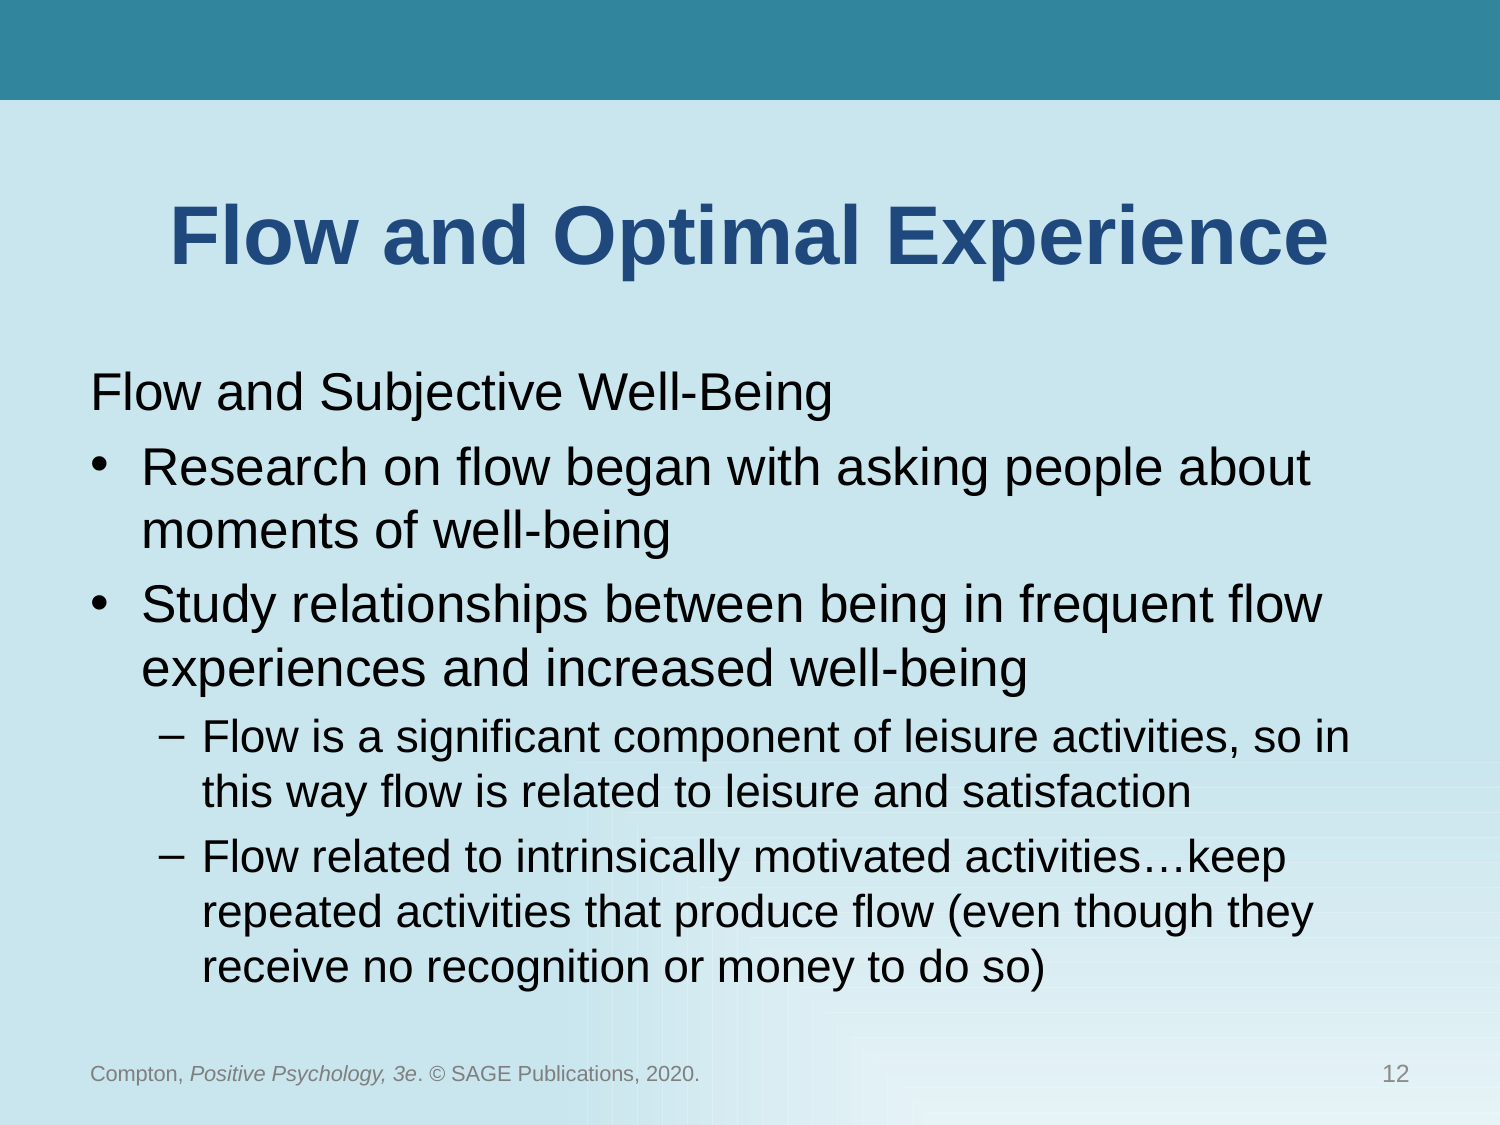

# Flow and Optimal Experience
Flow and Subjective Well-Being
Research on flow began with asking people about moments of well-being
Study relationships between being in frequent flow experiences and increased well-being
Flow is a significant component of leisure activities, so in this way flow is related to leisure and satisfaction
Flow related to intrinsically motivated activities…keep repeated activities that produce flow (even though they receive no recognition or money to do so)

Compton, Positive Psychology, 3e. © SAGE Publications, 2020.
12